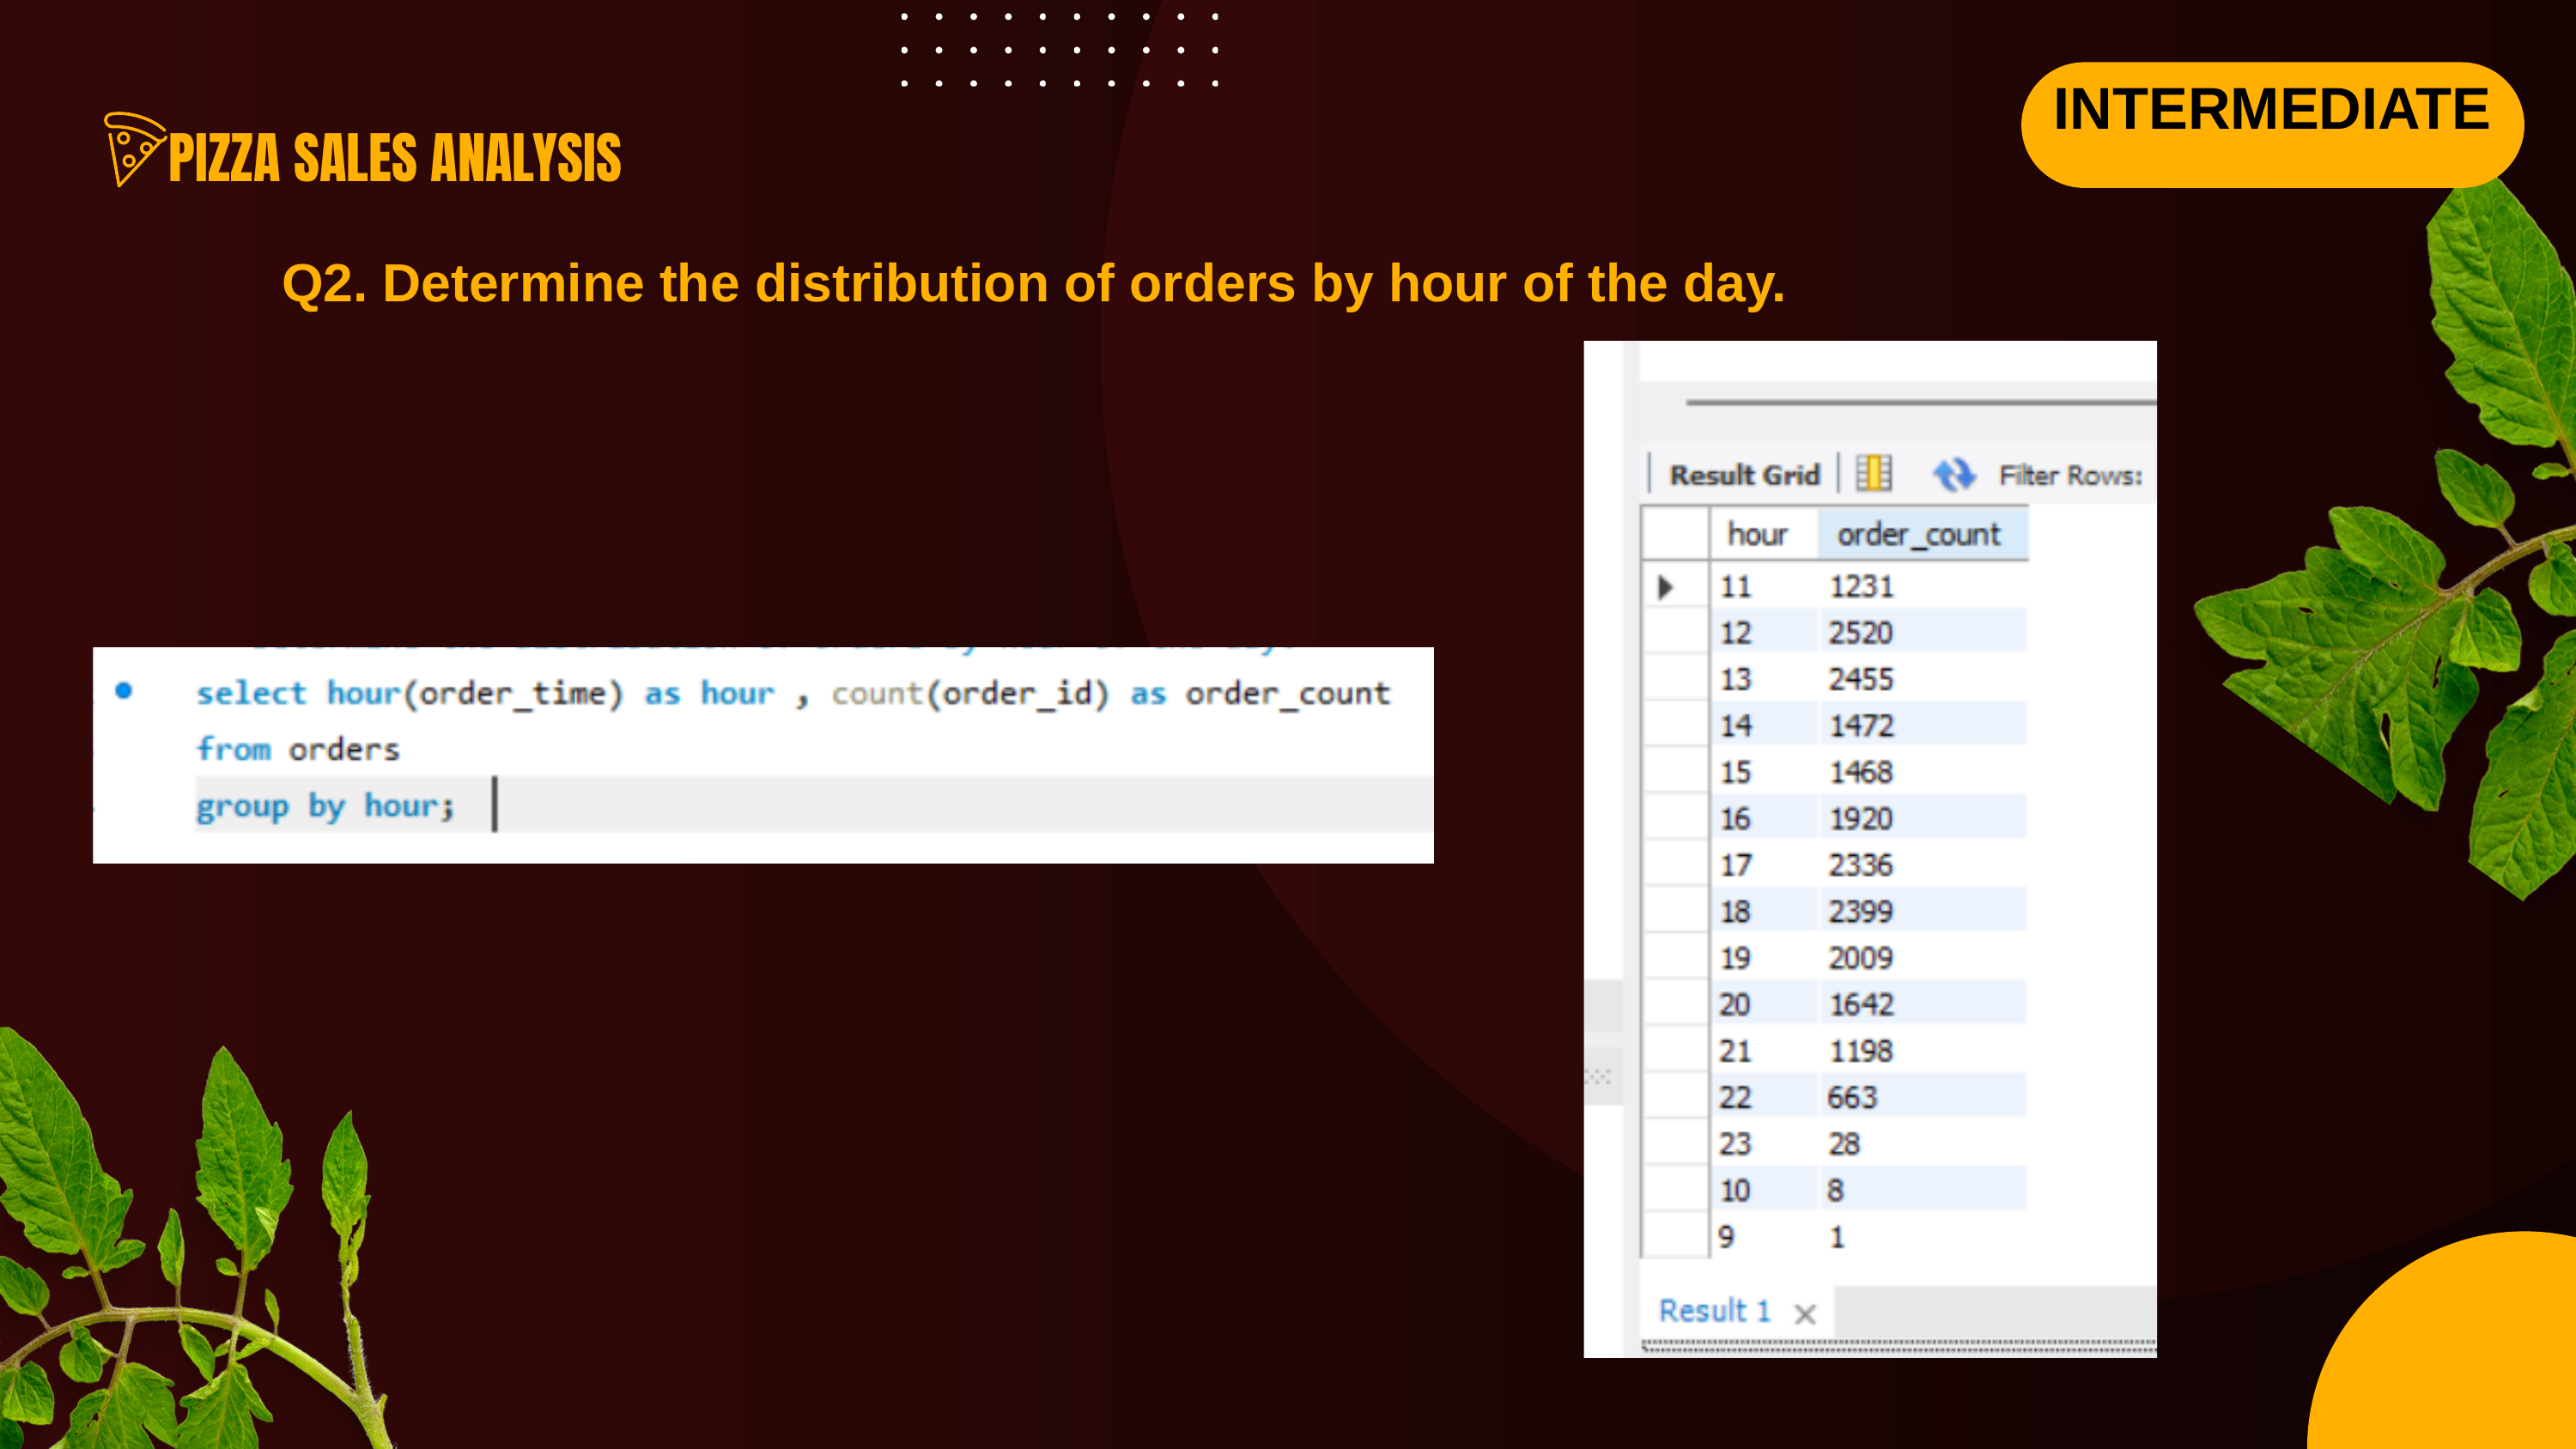

INTERMEDIATE

PIZZA SALES ANALYSIS

Q2. Determine the distribution of orders by hour of the day.